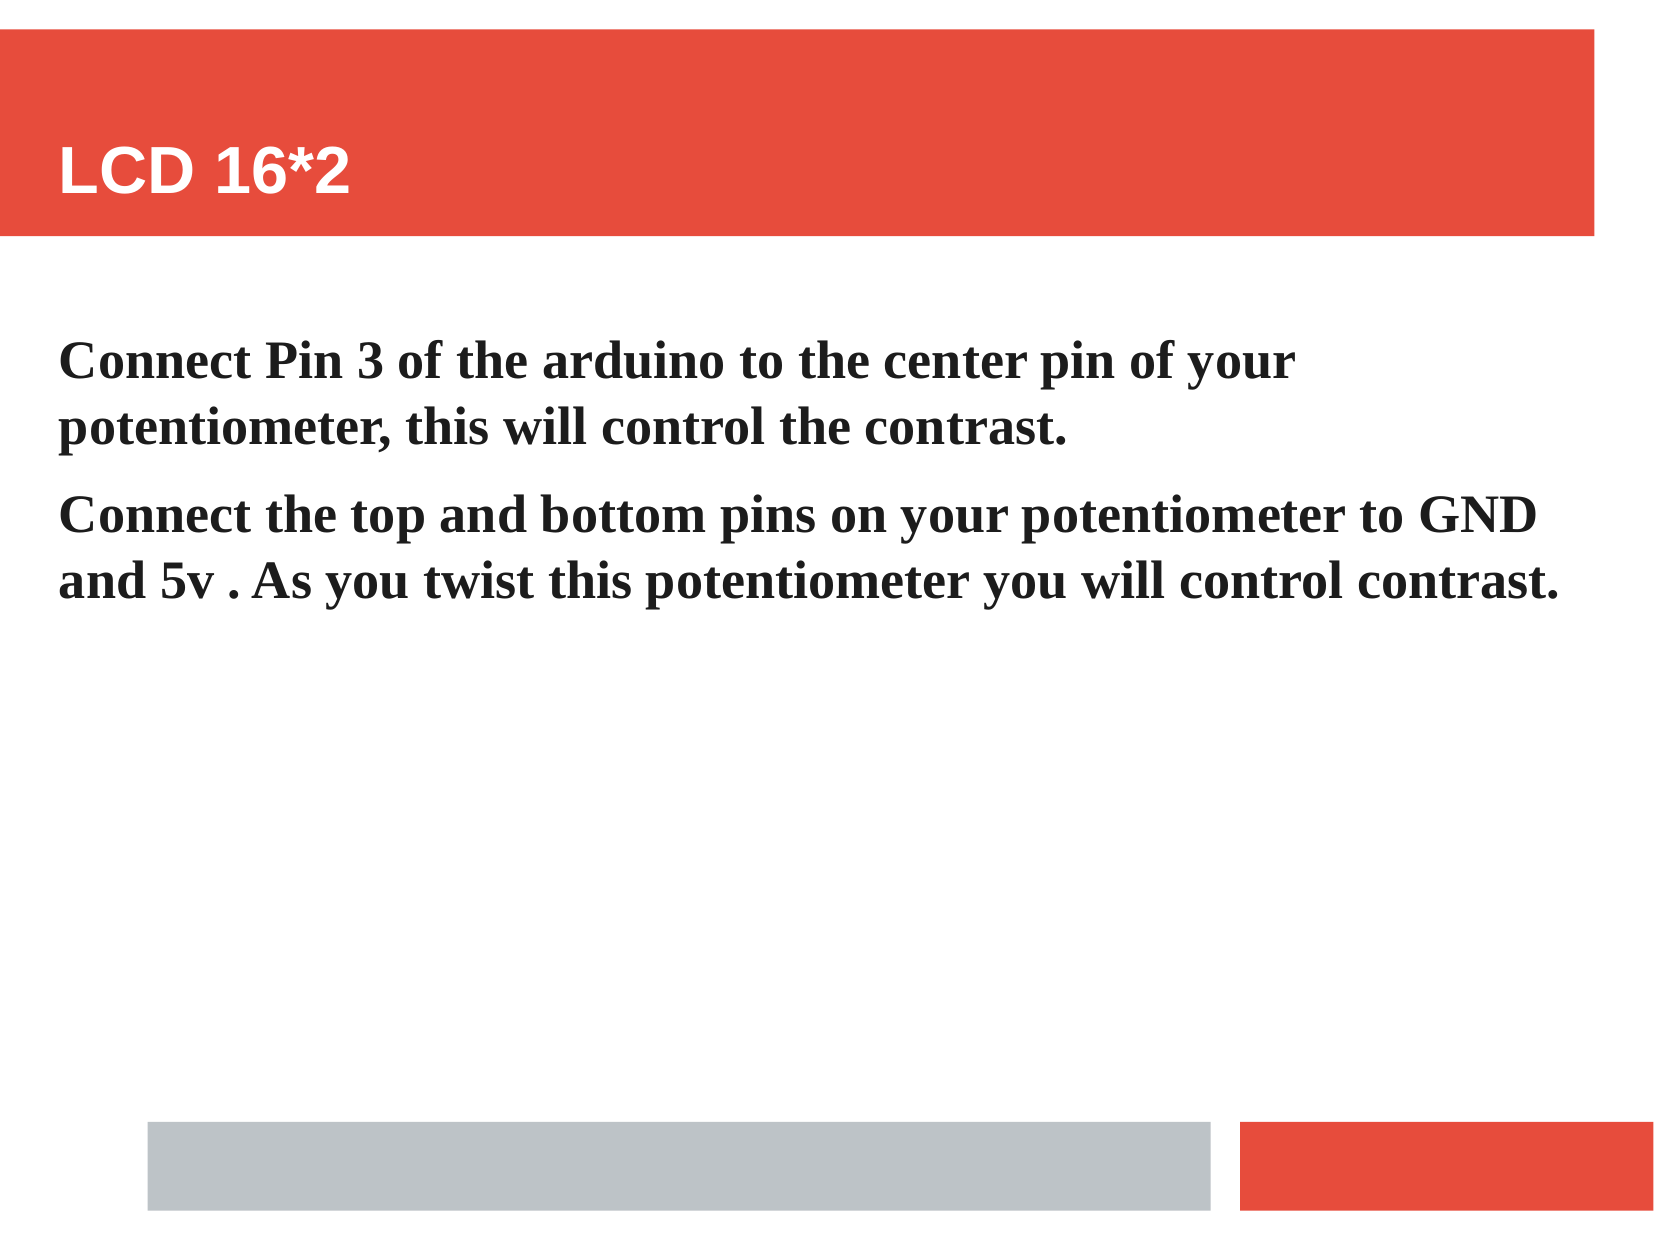

LCD 16*2
Connect Pin 3 of the arduino to the center pin of your potentiometer, this will control the contrast.
Connect the top and bottom pins on your potentiometer to GND and 5v . As you twist this potentiometer you will control contrast.